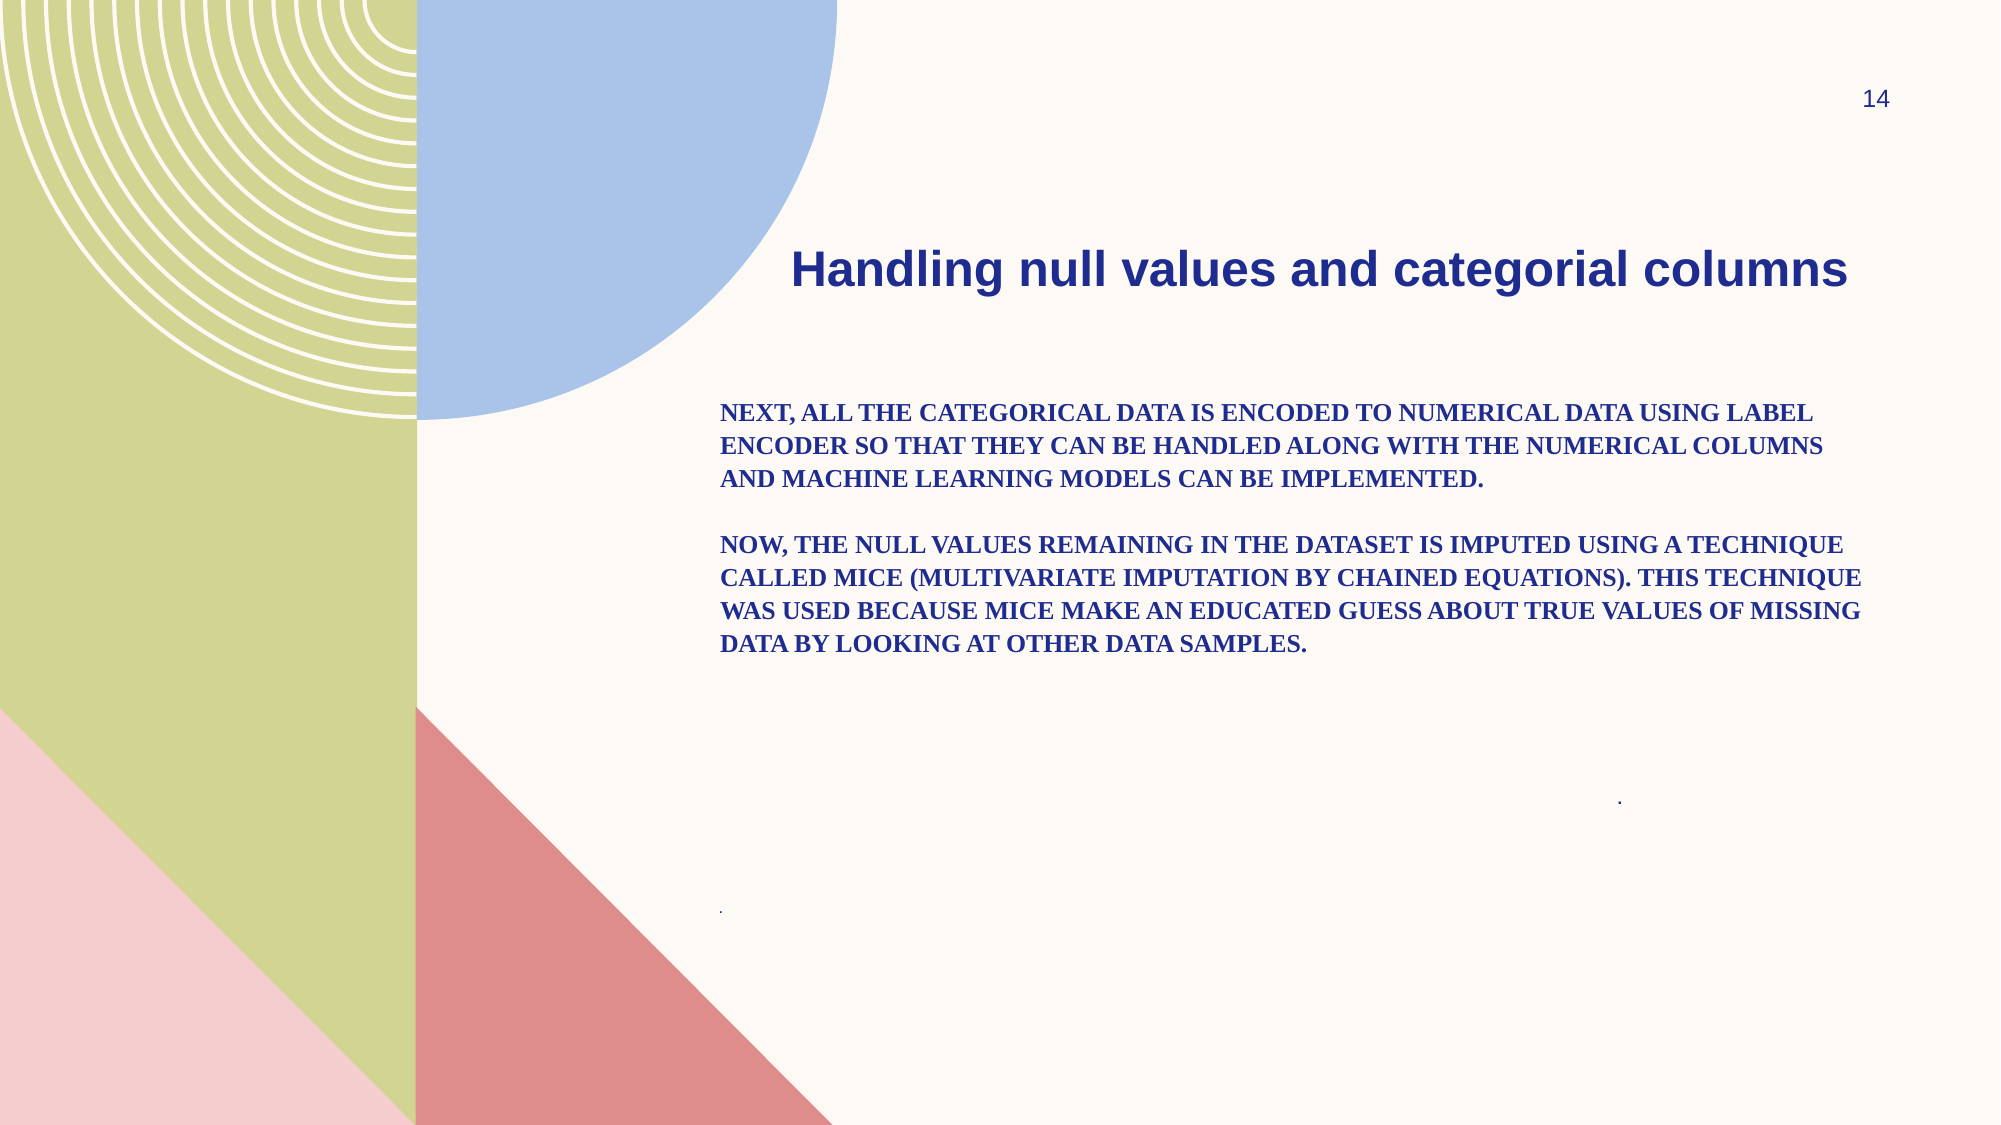

14
Handling null values and categorial columns
# Next, all the categorical data is encoded to numerical data using Label Encoder so that they can be handled along with the numerical columns and machine learning models can be implemented. Now, the null values remaining in the dataset is imputed using a technique called MICE (Multivariate Imputation by Chained Equations). This technique was used because MICE make an educated guess about true values of missing data by looking at other data samples.
.
.